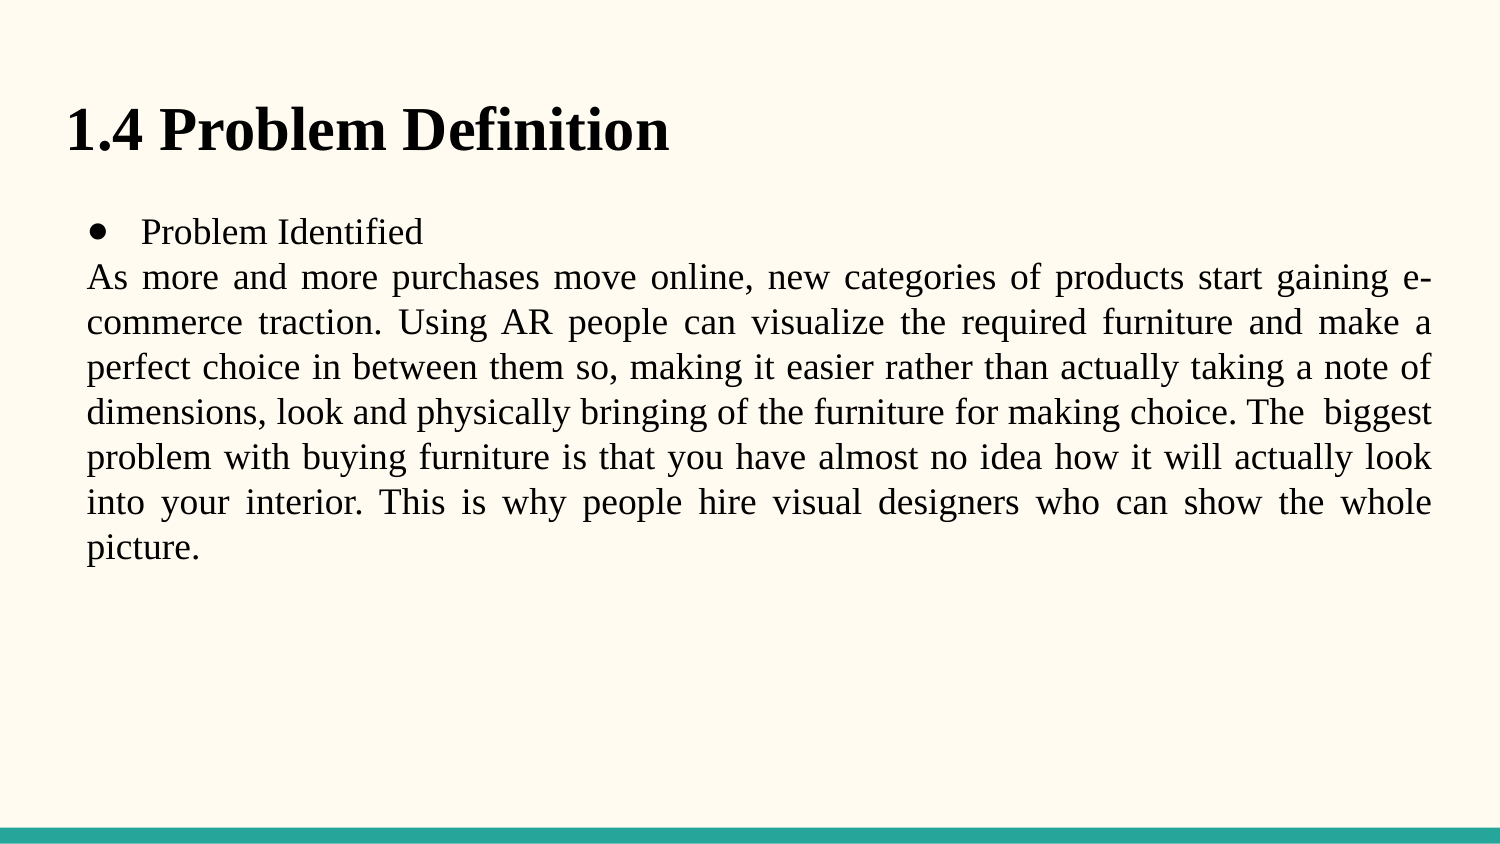

1.4 Problem Definition
Problem Identified
As more and more purchases move online, new categories of products start gaining e-commerce traction. Using AR people can visualize the required furniture and make a perfect choice in between them so, making it easier rather than actually taking a note of dimensions, look and physically bringing of the furniture for making choice. The  biggest problem with buying furniture is that you have almost no idea how it will actually look into your interior. This is why people hire visual designers who can show the whole picture.